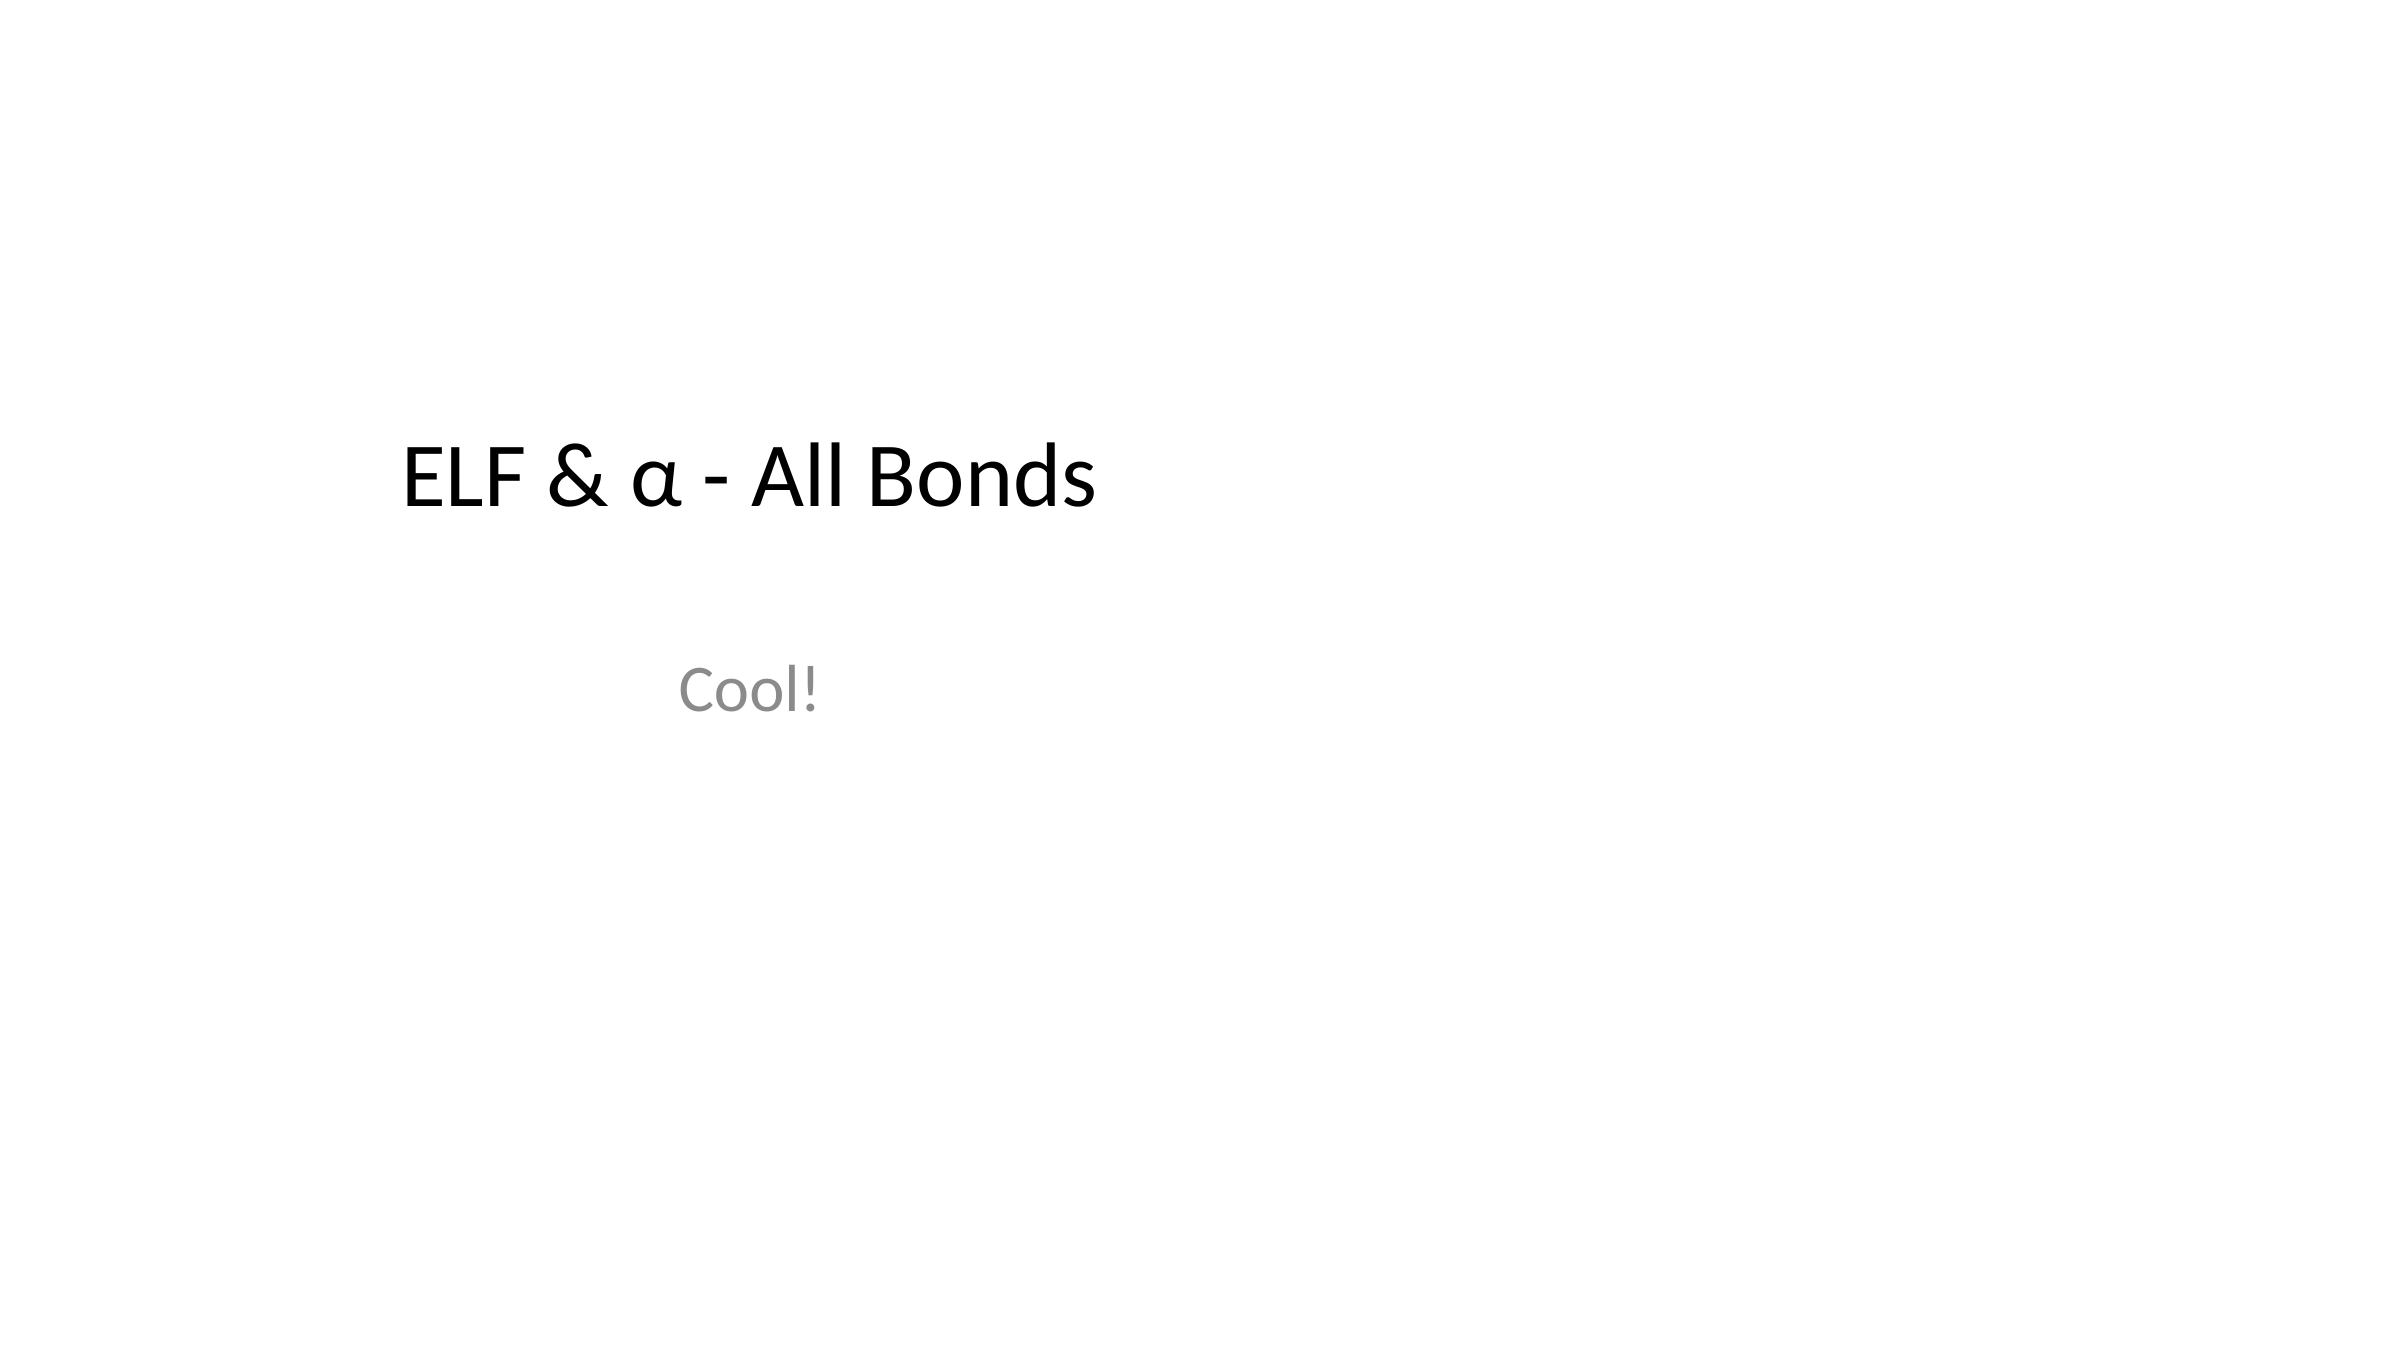

# ELF & α - All Bonds
Cool!